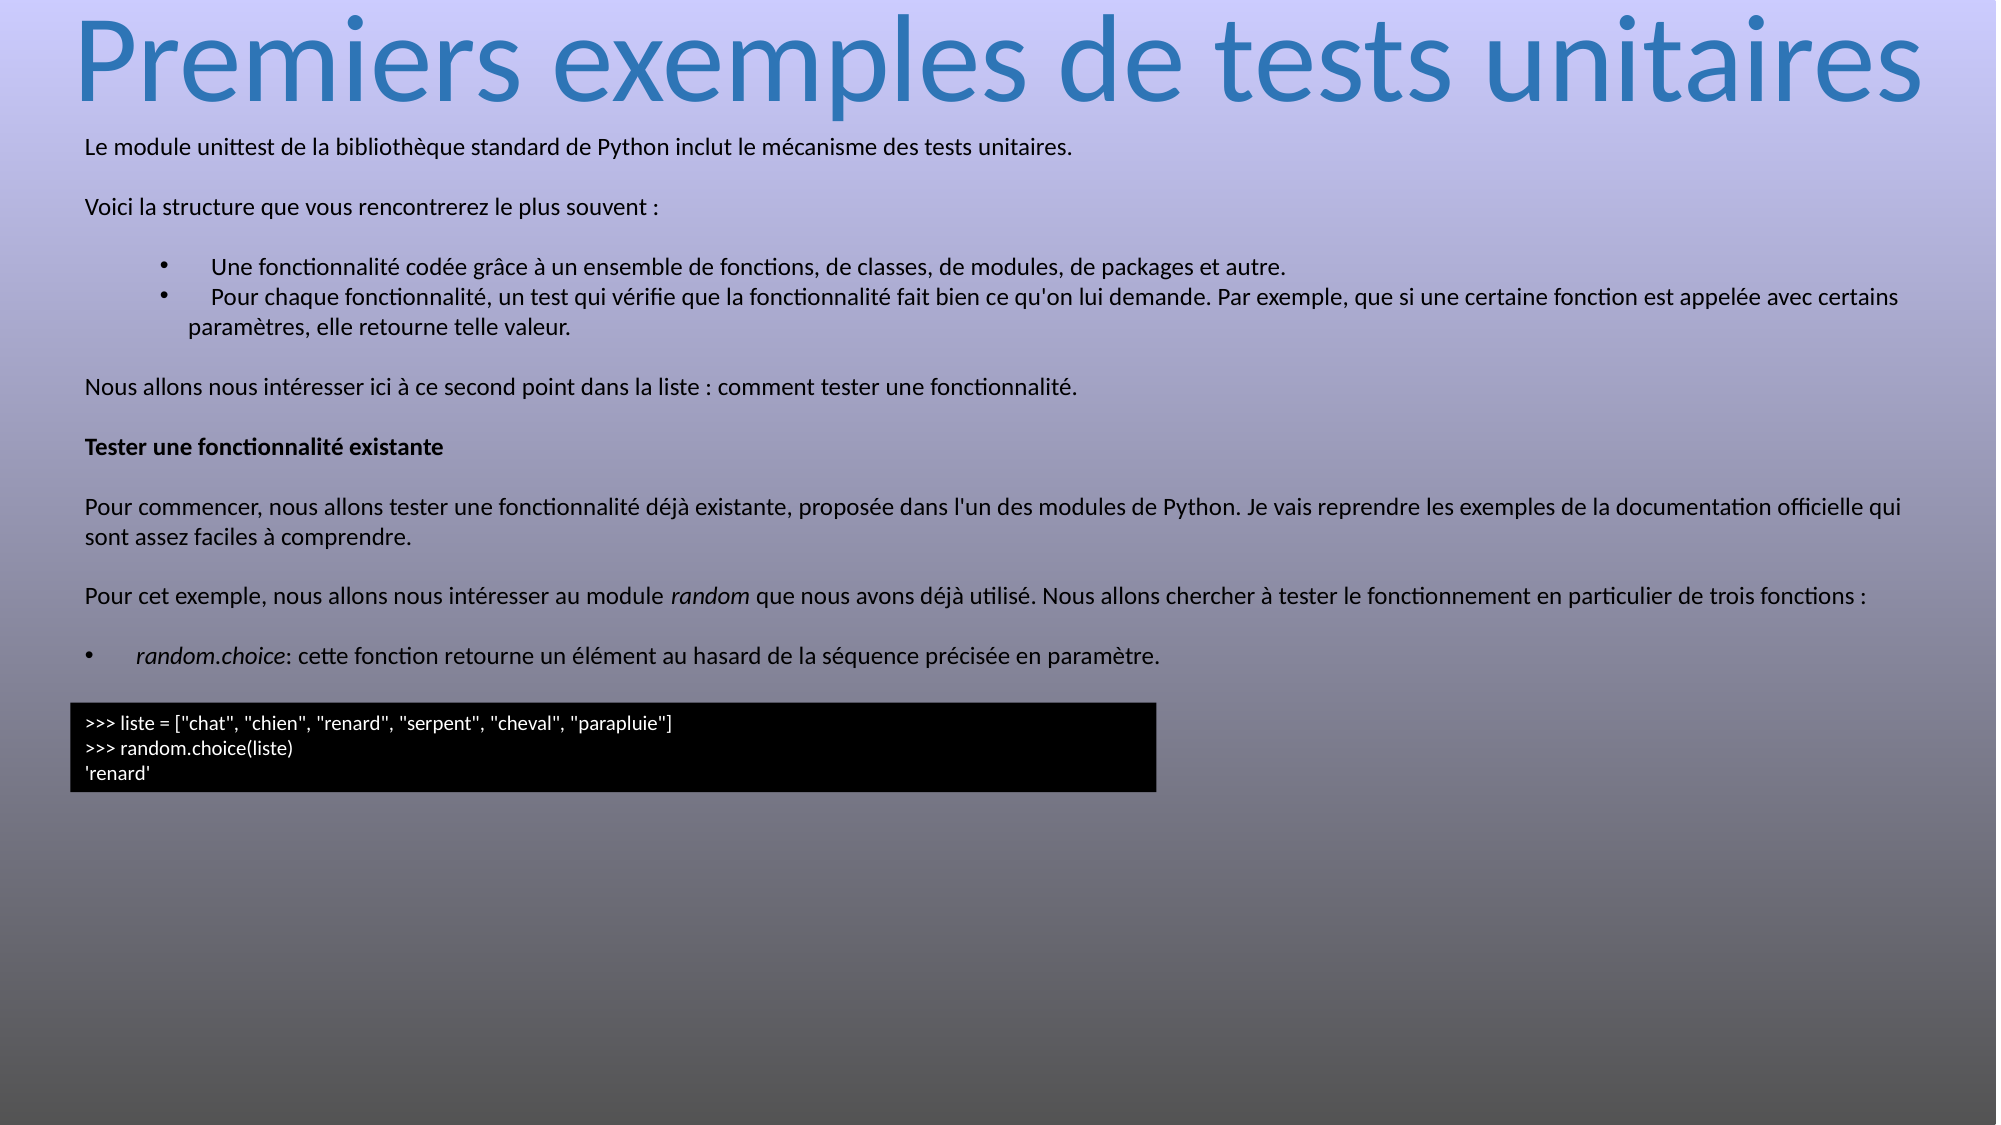

# Premiers exemples de tests unitaires
Le module unittest de la bibliothèque standard de Python inclut le mécanisme des tests unitaires.

Voici la structure que vous rencontrerez le plus souvent :

    Une fonctionnalité codée grâce à un ensemble de fonctions, de classes, de modules, de packages et autre.
    Pour chaque fonctionnalité, un test qui vérifie que la fonctionnalité fait bien ce qu'on lui demande. Par exemple, que si une certaine fonction est appelée avec certains paramètres, elle retourne telle valeur.

Nous allons nous intéresser ici à ce second point dans la liste : comment tester une fonctionnalité.

Tester une fonctionnalité existante

Pour commencer, nous allons tester une fonctionnalité déjà existante, proposée dans l'un des modules de Python. Je vais reprendre les exemples de la documentation officielle qui sont assez faciles à comprendre.

Pour cet exemple, nous allons nous intéresser au module random que nous avons déjà utilisé. Nous allons chercher à tester le fonctionnement en particulier de trois fonctions :

    random.choice: cette fonction retourne un élément au hasard de la séquence précisée en paramètre.
>>> liste = ["chat", "chien", "renard", "serpent", "cheval", "parapluie"]
>>> random.choice(liste)
'renard'

612